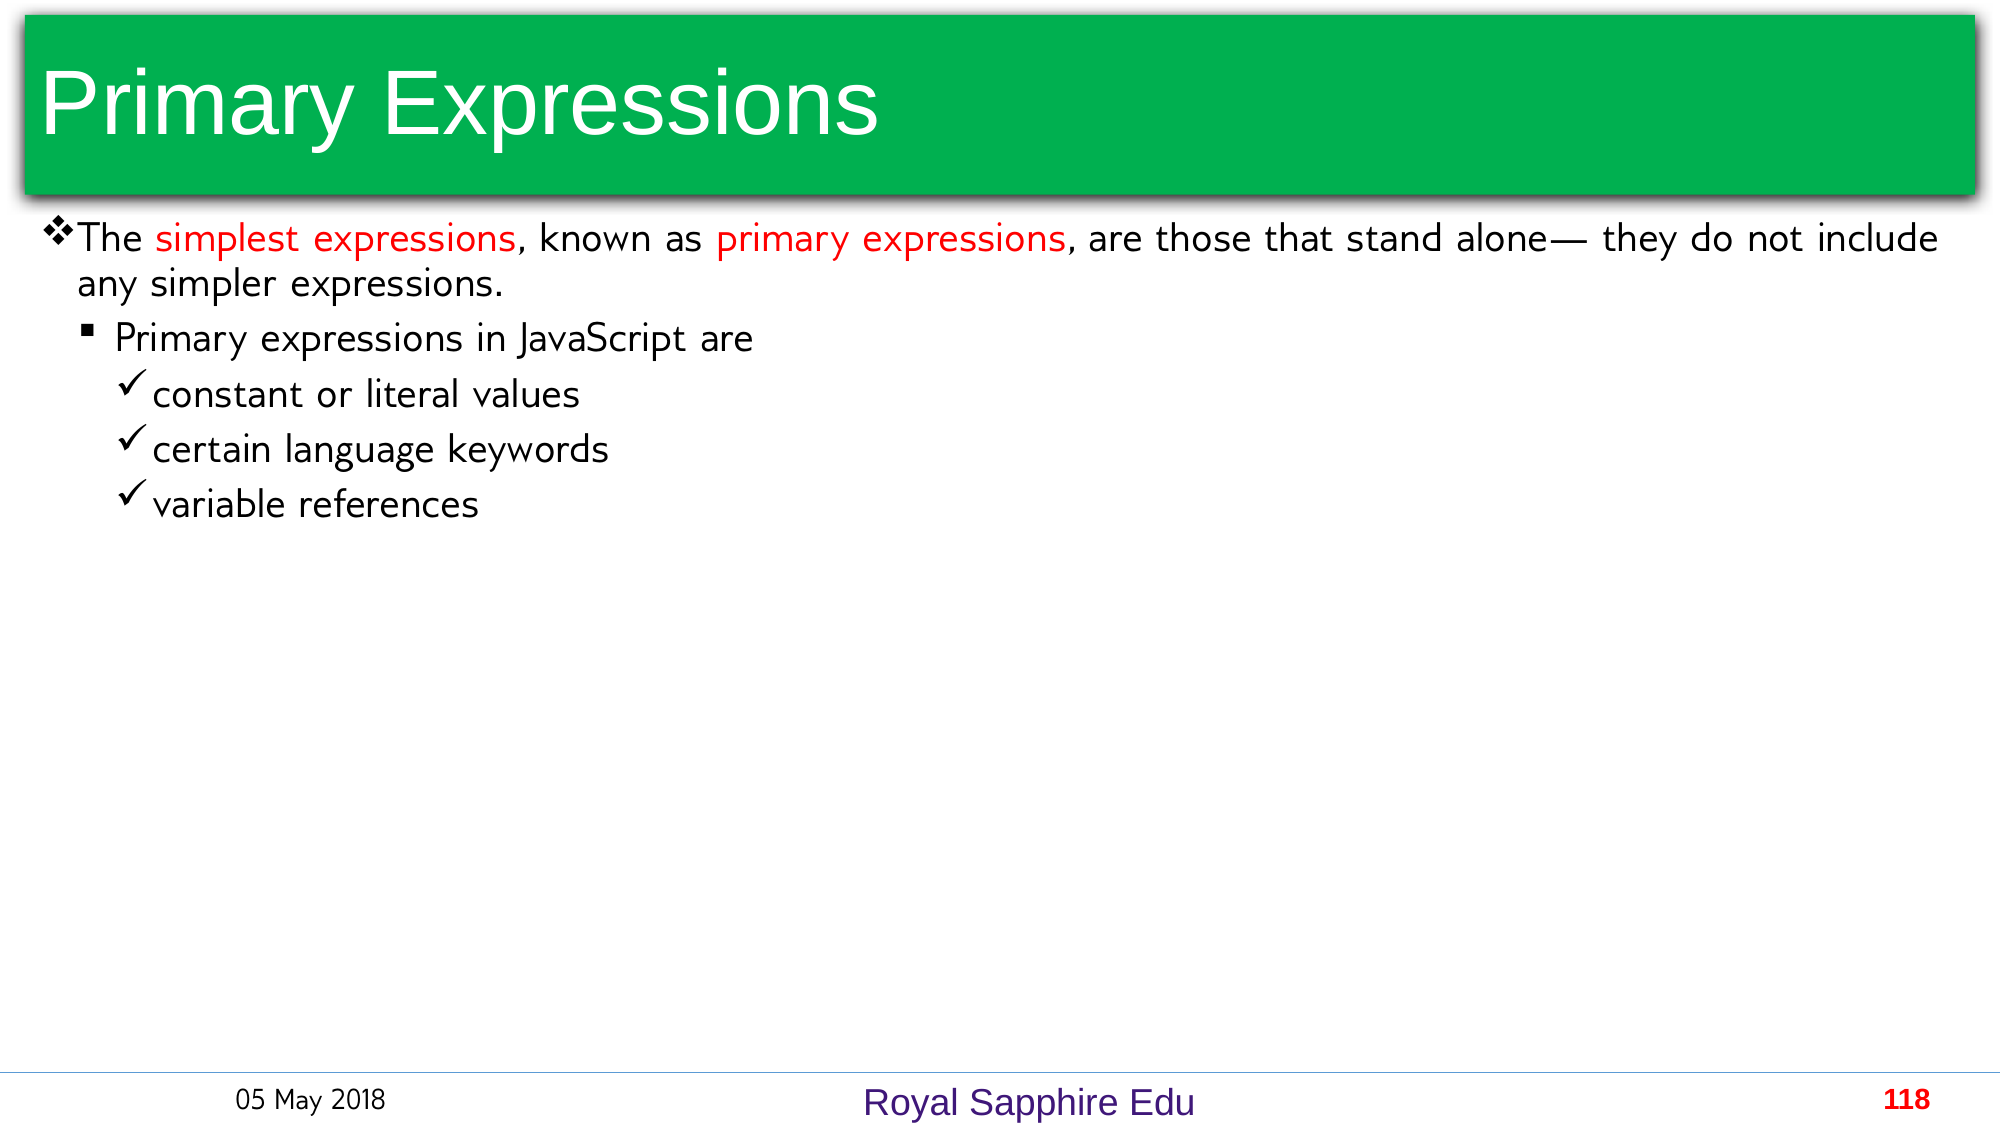

# Primary Expressions
The simplest expressions, known as primary expressions, are those that stand alone— they do not include any simpler expressions.
Primary expressions in JavaScript are
constant or literal values
certain language keywords
variable references
05 May 2018
118